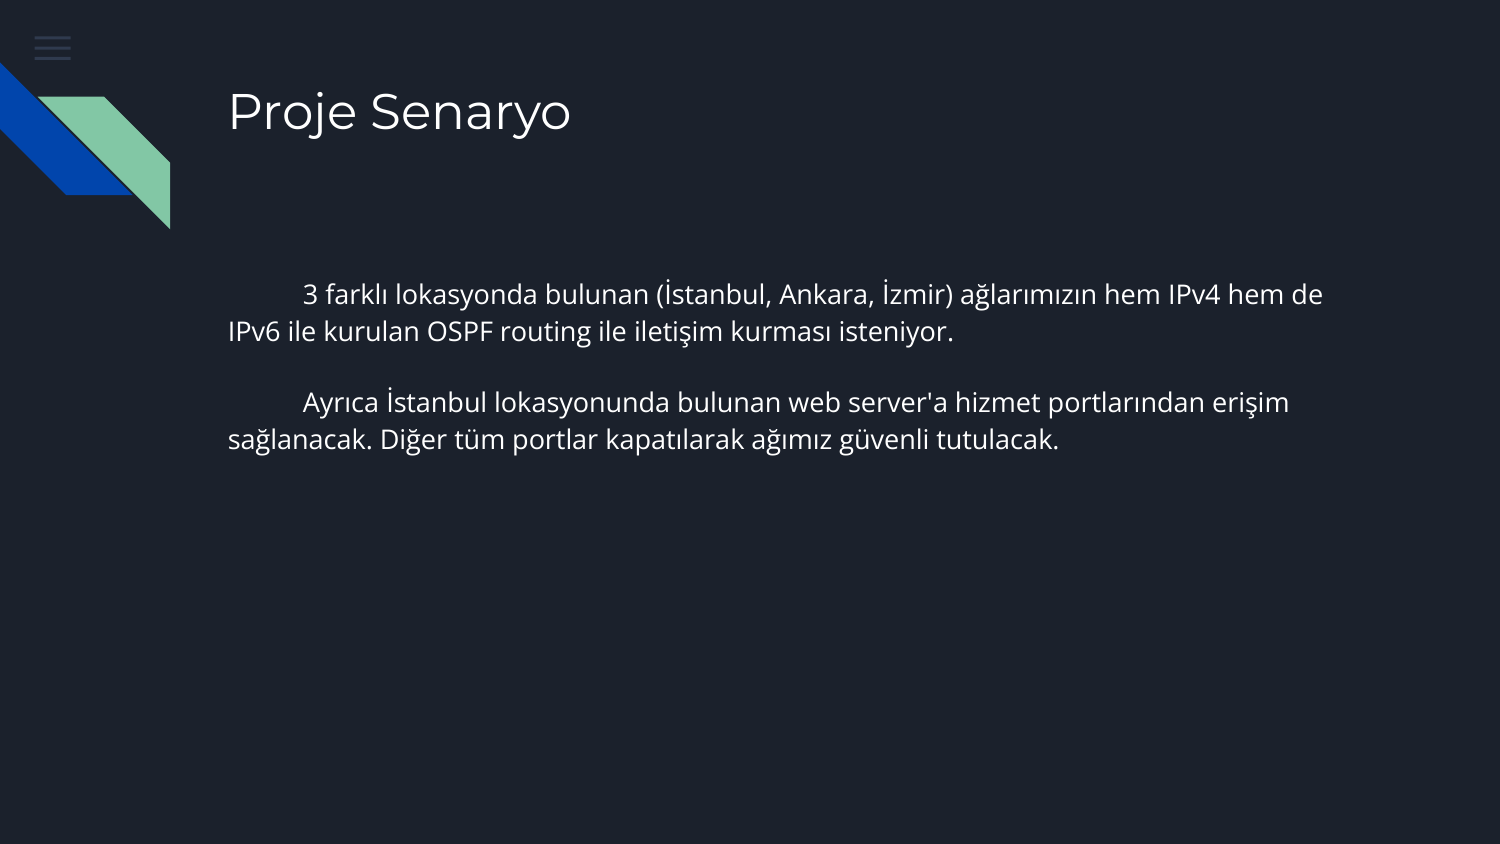

# Proje Senaryo
3 farklı lokasyonda bulunan (İstanbul, Ankara, İzmir) ağlarımızın hem IPv4 hem de IPv6 ile kurulan OSPF routing ile iletişim kurması isteniyor.
Ayrıca İstanbul lokasyonunda bulunan web server'a hizmet portlarından erişim sağlanacak. Diğer tüm portlar kapatılarak ağımız güvenli tutulacak.